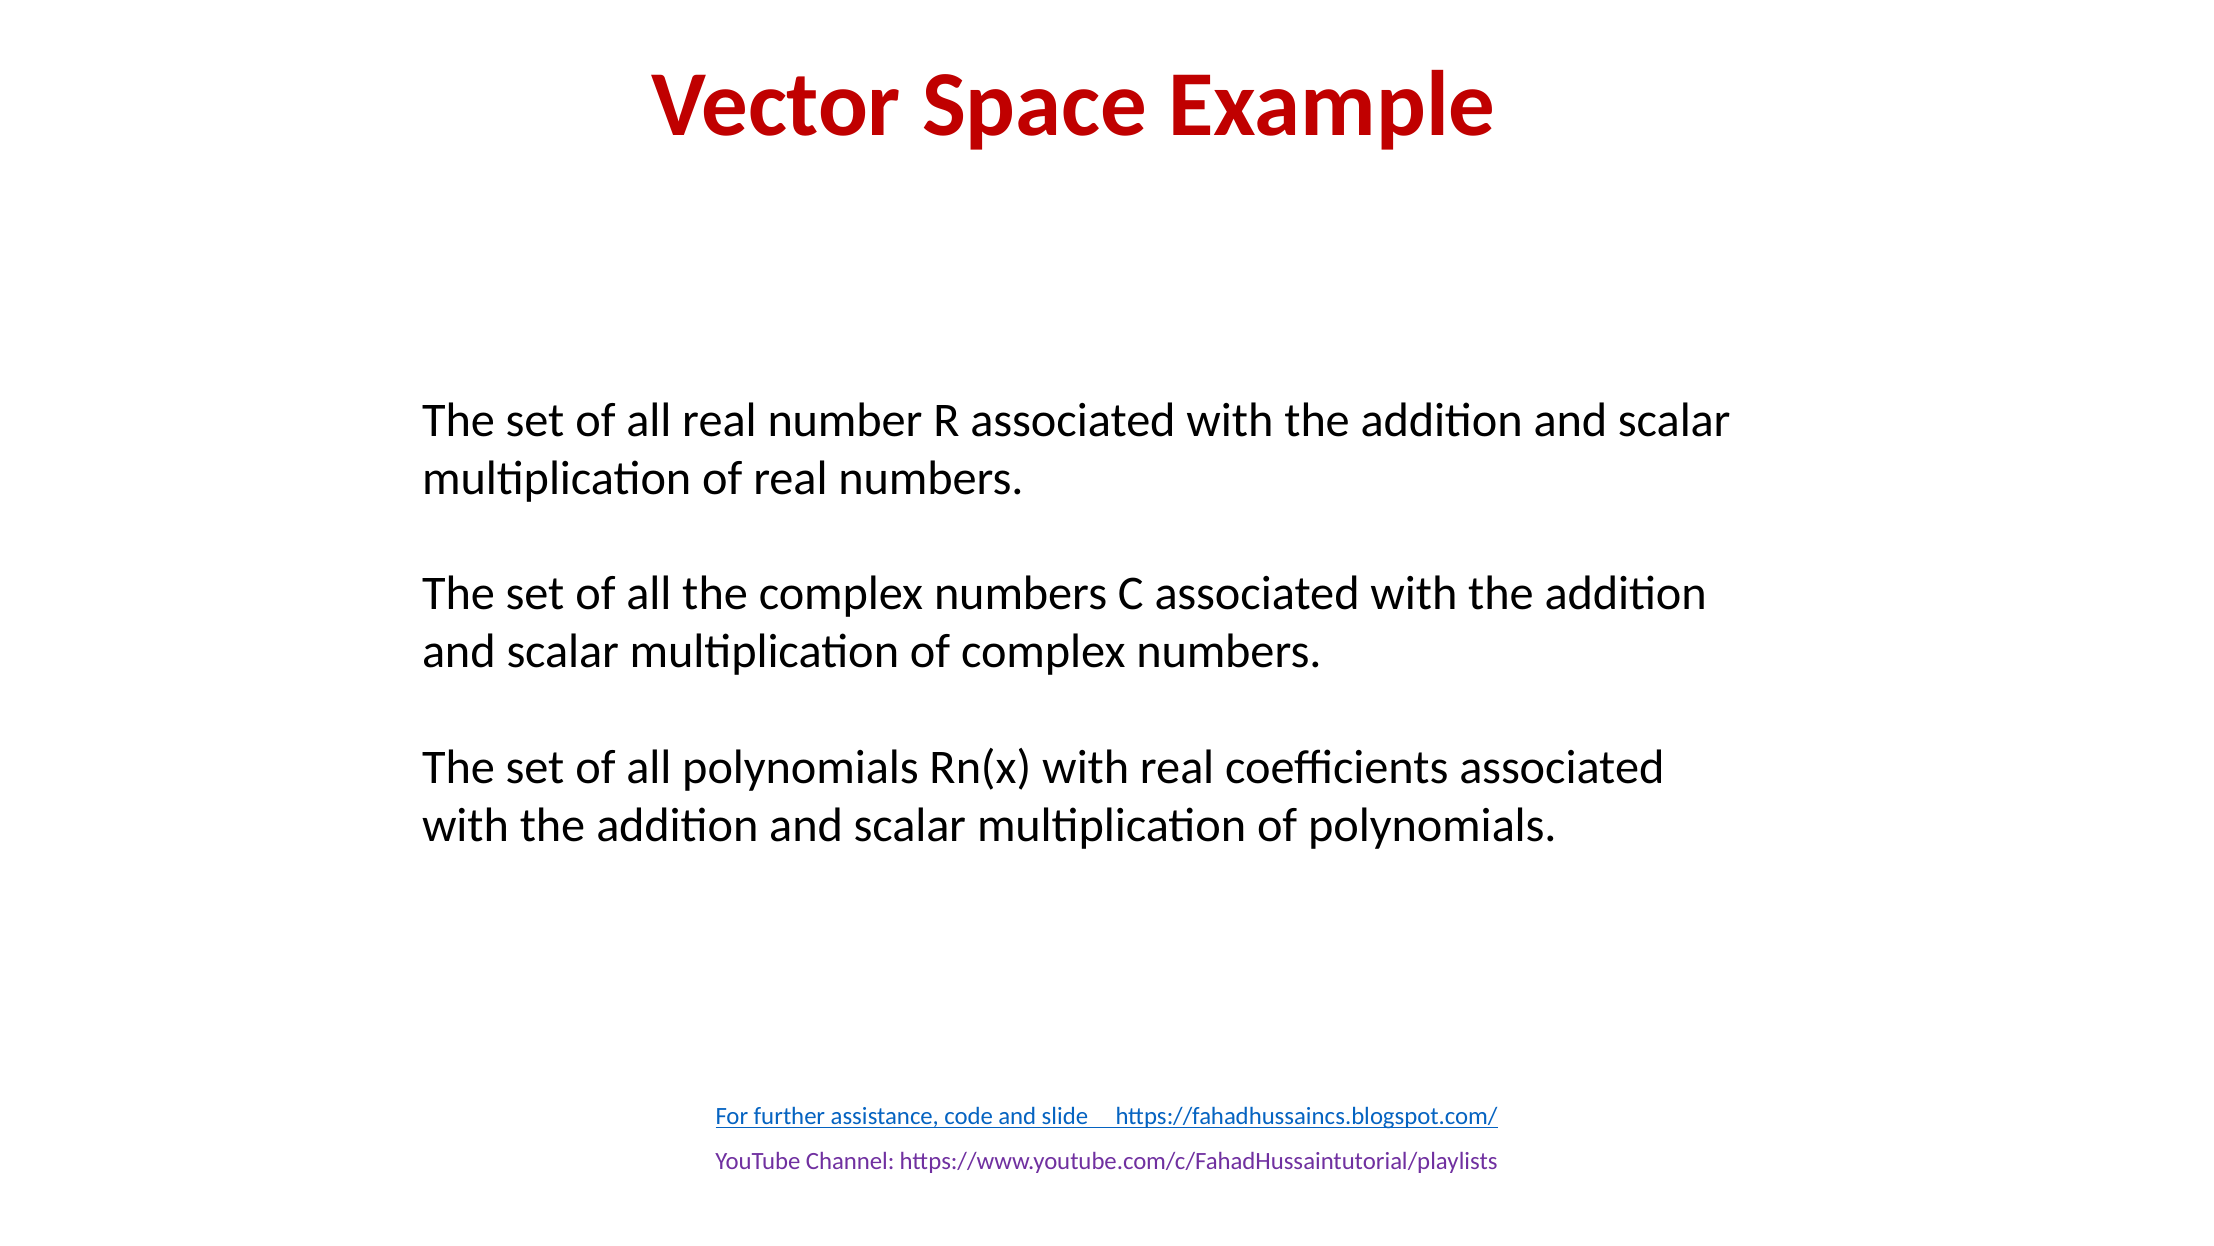

Vector Space Example
The set of all real number R associated with the addition and scalar multiplication of real numbers.

The set of all the complex numbers C associated with the addition and scalar multiplication of complex numbers.

The set of all polynomials Rn(x) with real coefficients associated with the addition and scalar multiplication of polynomials.

For further assistance, code and slide     https://fahadhussaincs.blogspot.com/
YouTube Channel: https://www.youtube.com/c/FahadHussaintutorial/playlists